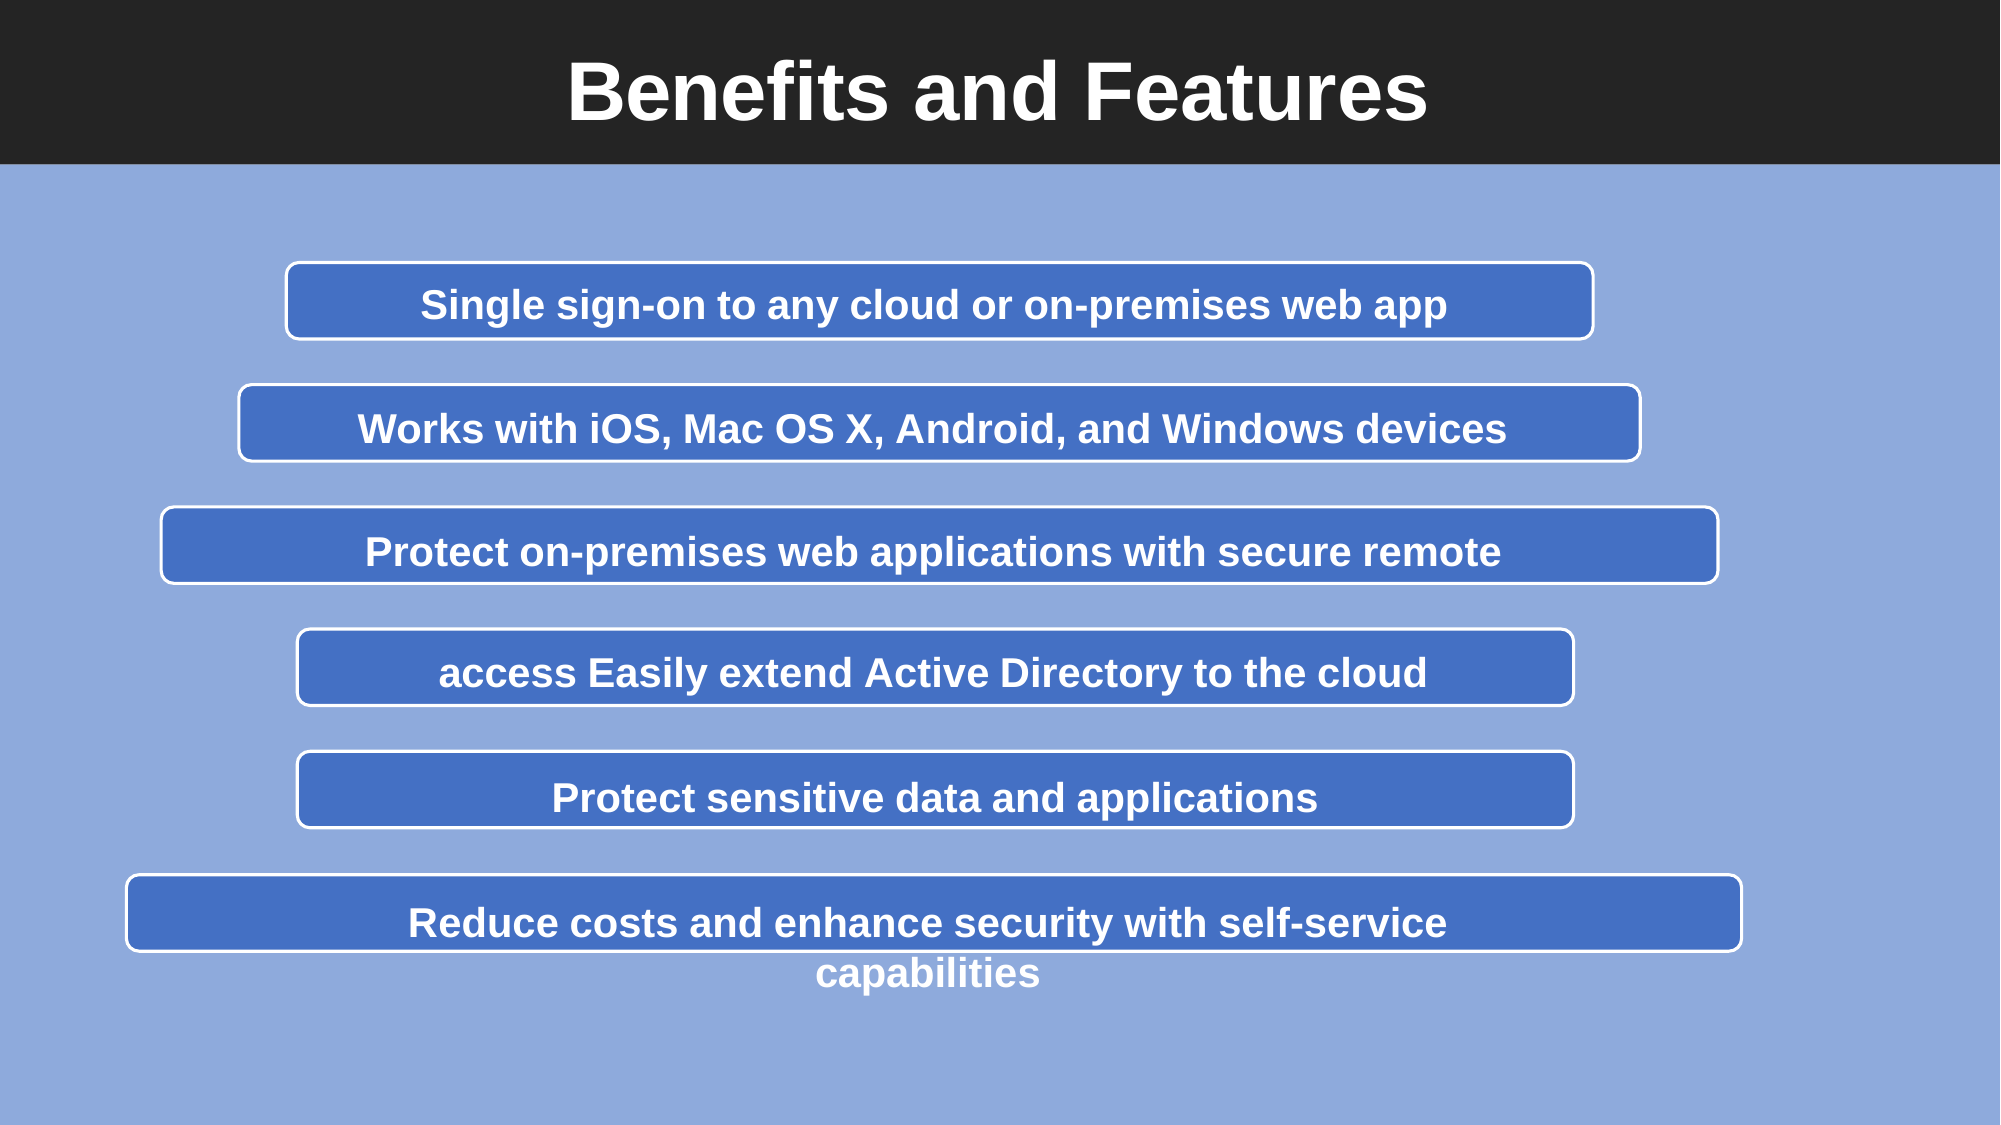

# Benefits and Features

Single sign-on to any cloud or on-premises web app

Works with iOS, Mac OS X, Android, and Windows devices
Protect on-premises web applications with secure remote access Easily extend Active Directory to the cloud

Protect sensitive data and applications

Reduce costs and enhance security with self-service capabilities